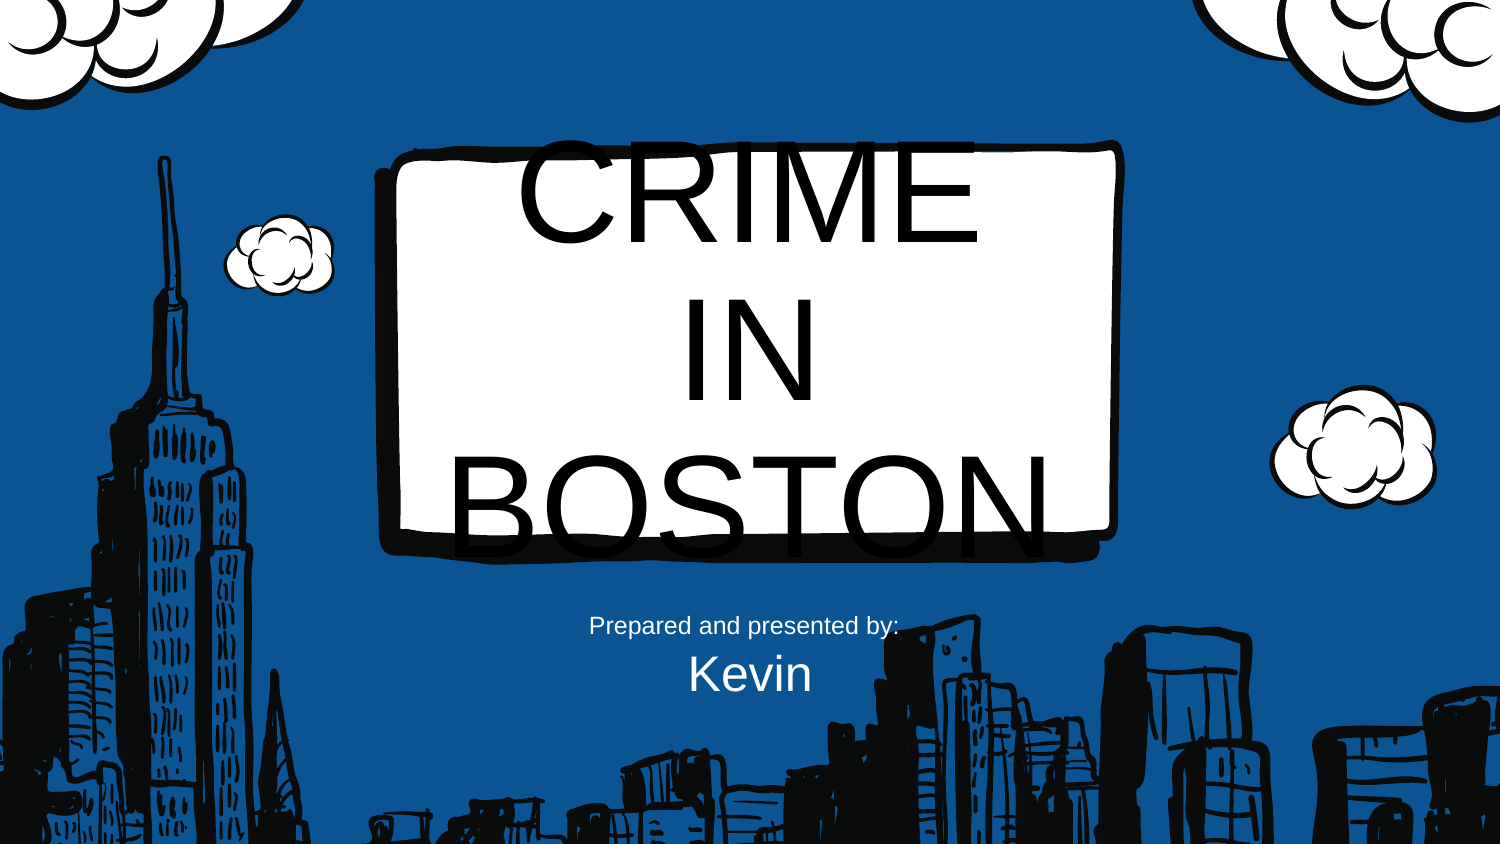

# CRIME IN BOSTON
Prepared and presented by:
Kevin